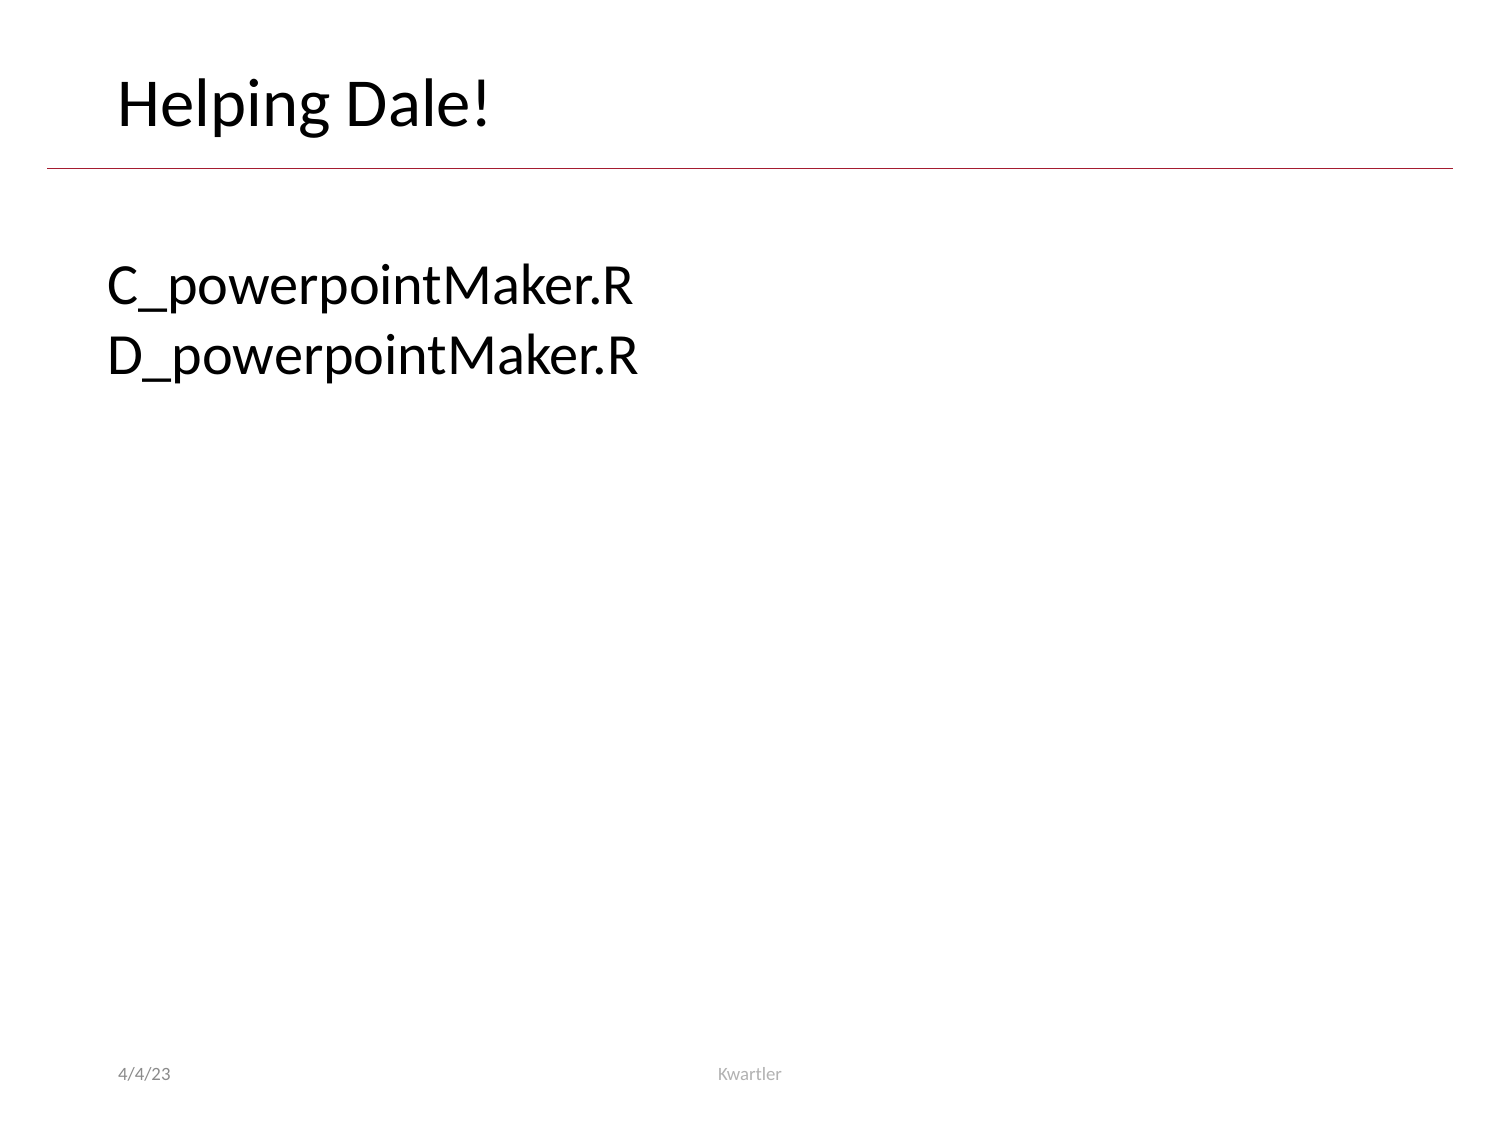

# Helping Dale!
C_powerpointMaker.R
D_powerpointMaker.R
4/4/23
Kwartler